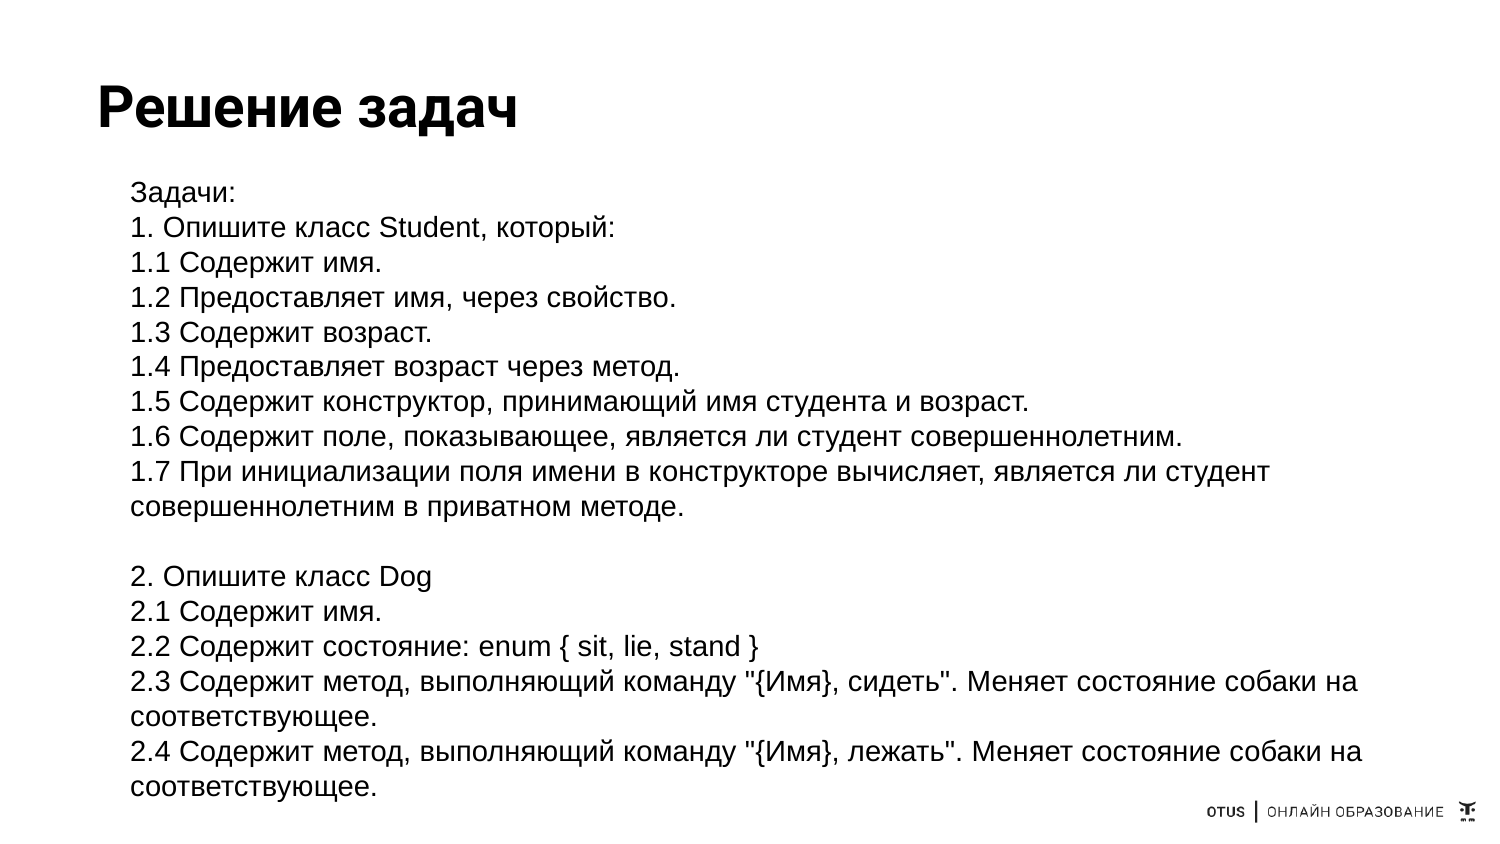

# Решение задач
Задачи:
1. Опишите класс Student, который:
1.1 Содержит имя.
1.2 Предоставляет имя, через свойство.
1.3 Содержит возраст.
1.4 Предоставляет возраст через метод.
1.5 Содержит конструктор, принимающий имя студента и возраст.
1.6 Содержит поле, показывающее, является ли студент совершеннолетним.
1.7 При инициализации поля имени в конструкторе вычисляет, является ли студент совершеннолетним в приватном методе.

2. Опишите класс Dog
2.1 Содержит имя.
2.2 Содержит состояние: enum { sit, lie, stand }
2.3 Содержит метод, выполняющий команду "{Имя}, cидеть". Меняет состояние собаки на соответствующее.
2.4 Содержит метод, выполняющий команду "{Имя}, лежать". Меняет состояние собаки на соответствующее.